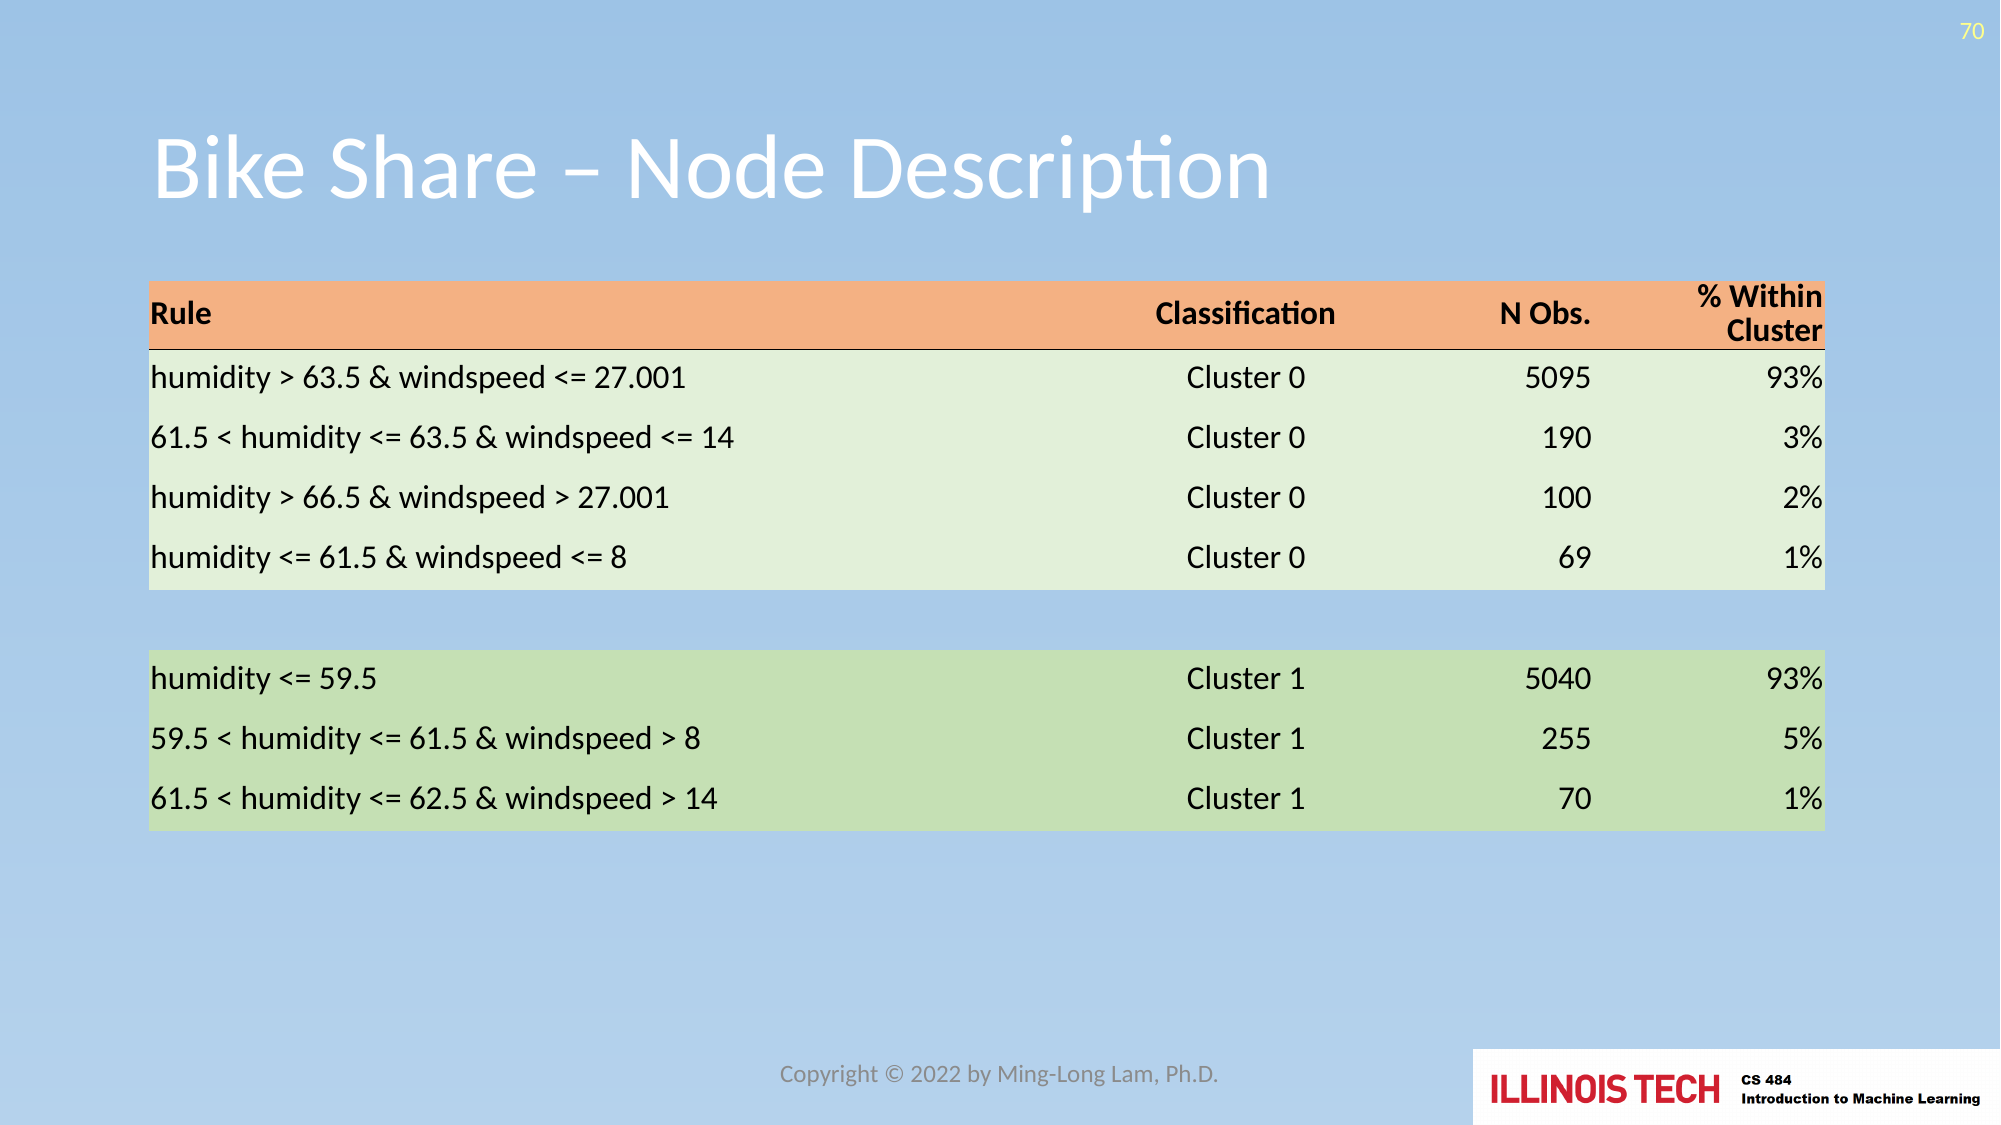

70
# Bike Share – Node Description
| Rule | Classification | N Obs. | % Within Cluster |
| --- | --- | --- | --- |
| humidity > 63.5 & windspeed <= 27.001 | Cluster 0 | 5095 | 93% |
| 61.5 < humidity <= 63.5 & windspeed <= 14 | Cluster 0 | 190 | 3% |
| humidity > 66.5 & windspeed > 27.001 | Cluster 0 | 100 | 2% |
| humidity <= 61.5 & windspeed <= 8 | Cluster 0 | 69 | 1% |
|  |  |  |  |
| humidity <= 59.5 | Cluster 1 | 5040 | 93% |
| 59.5 < humidity <= 61.5 & windspeed > 8 | Cluster 1 | 255 | 5% |
| 61.5 < humidity <= 62.5 & windspeed > 14 | Cluster 1 | 70 | 1% |
Copyright © 2022 by Ming-Long Lam, Ph.D.